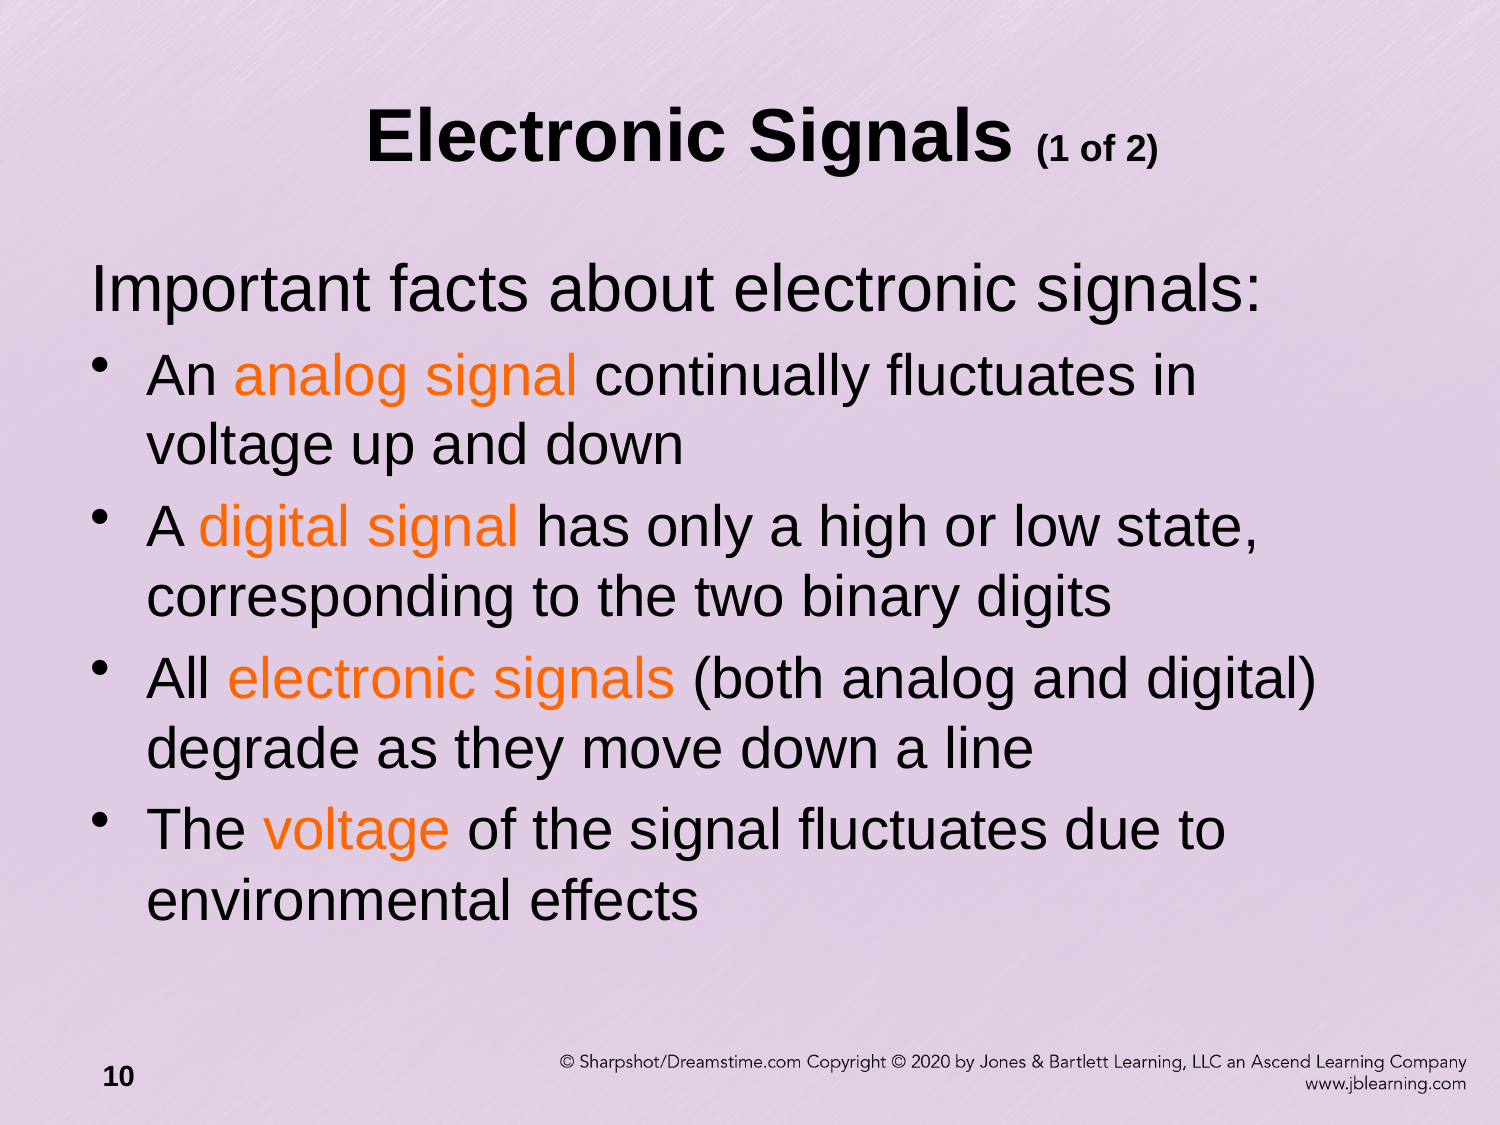

# Electronic Signals (1 of 2)
Important facts about electronic signals:
An analog signal continually fluctuates in voltage up and down
A digital signal has only a high or low state, corresponding to the two binary digits
All electronic signals (both analog and digital) degrade as they move down a line
The voltage of the signal fluctuates due to environmental effects
10